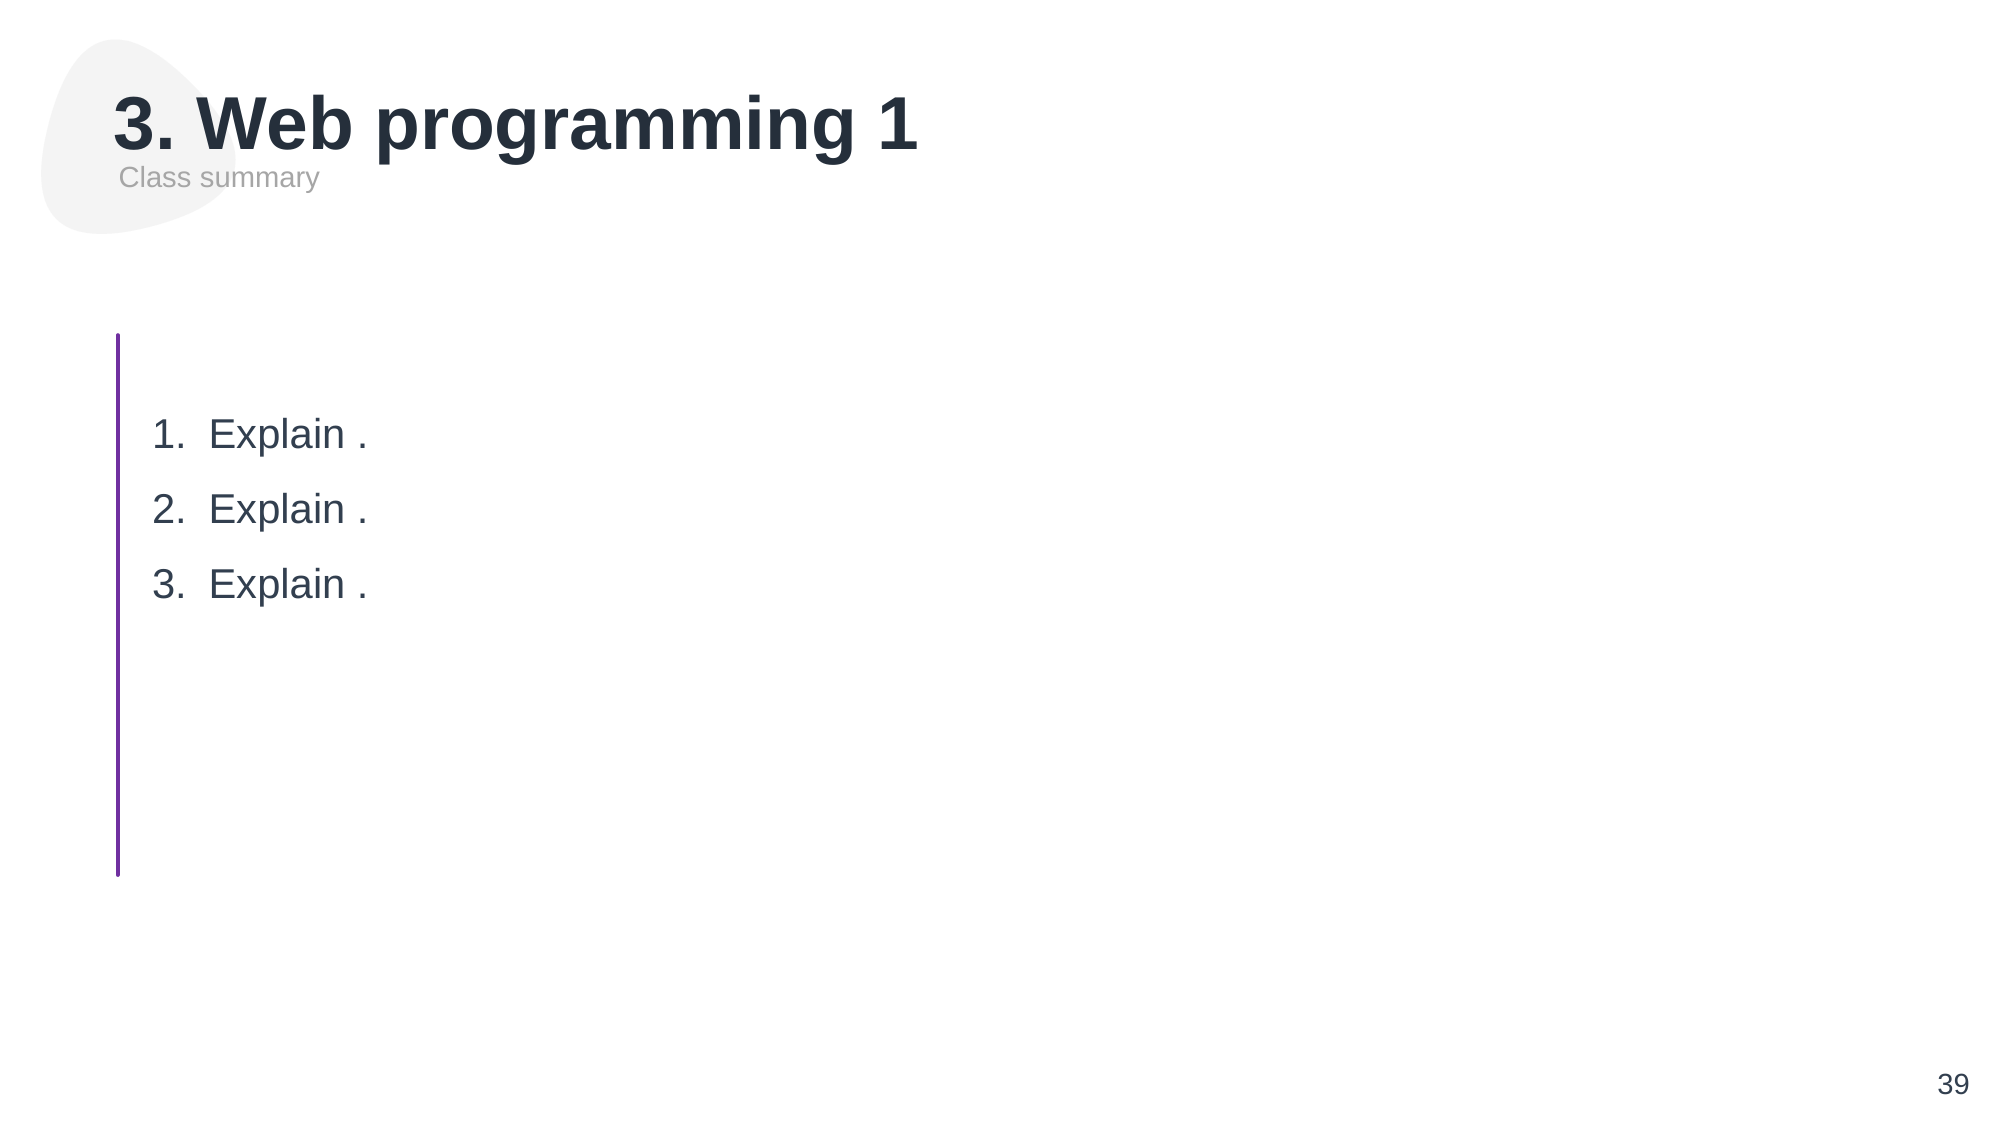

3. Web programming 1
Class summary
Explain .
Explain .
Explain .
39